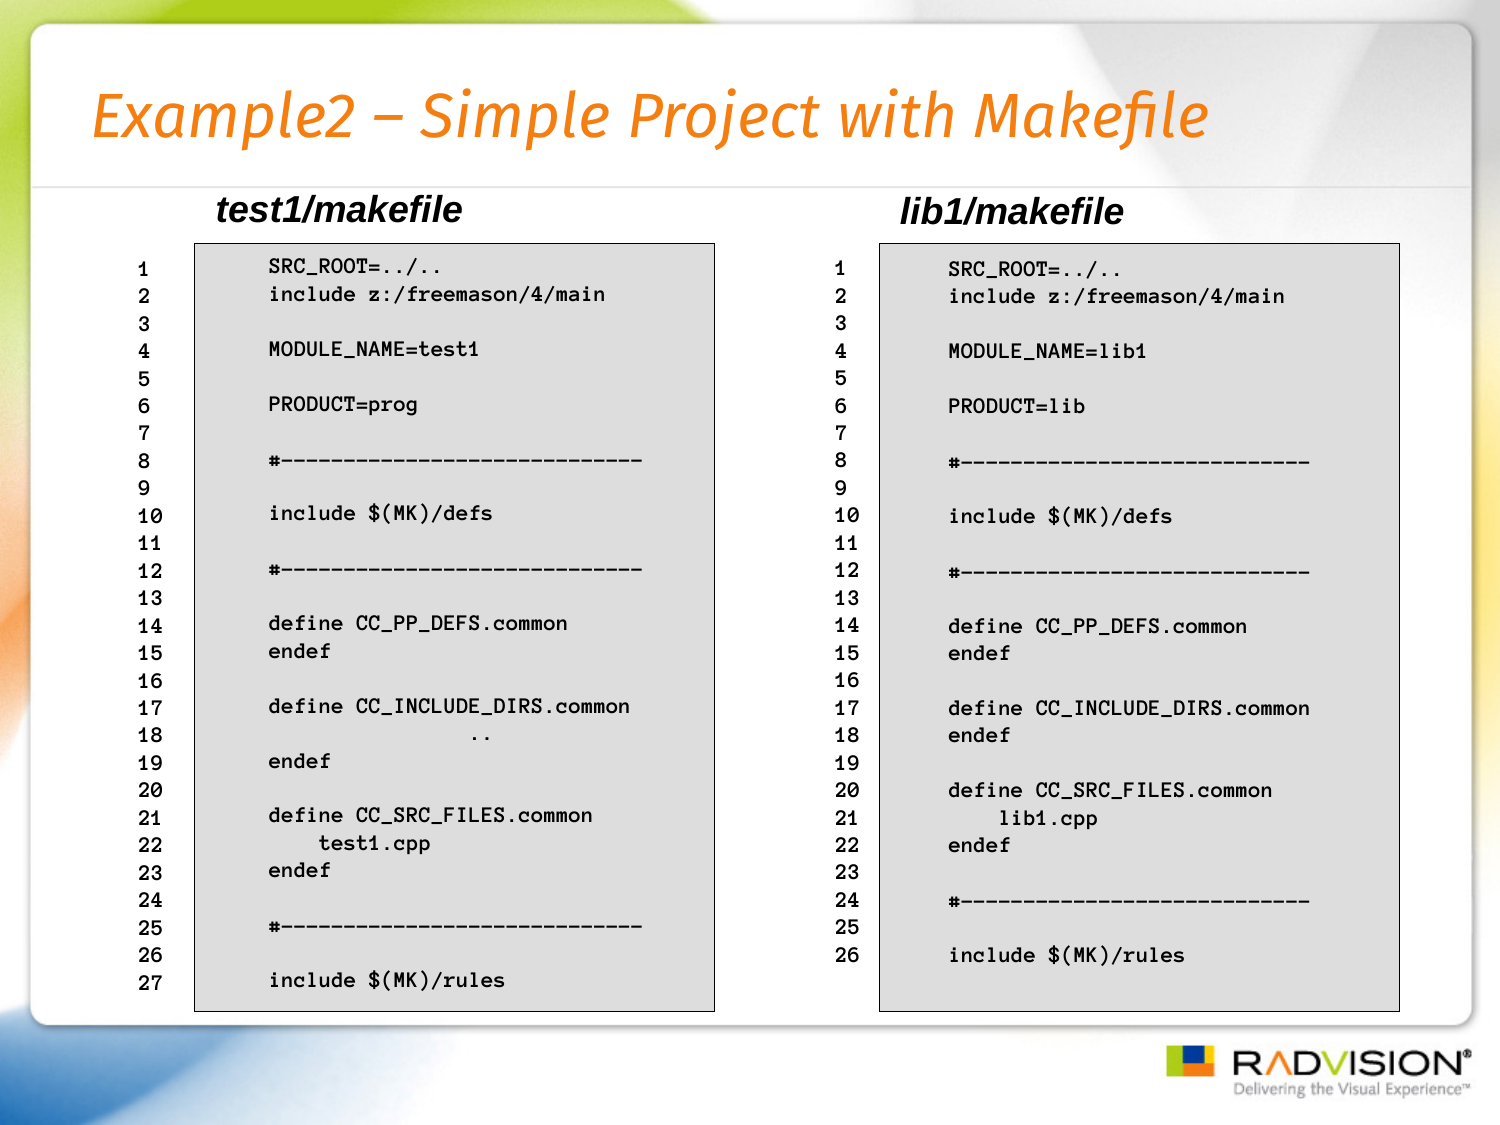

# Example2 – Simple Project with Makefile
test1/makefile
lib1/makefile

SRC_ROOT=../..
include z:/freemason/4/main

MODULE_NAME=test1

PRODUCT=prog

#-----------------------------

include $(MK)/defs

#-----------------------------

define CC_PP_DEFS.common
endef

define CC_INCLUDE_DIRS.common
	    ..
endef

define CC_SRC_FILES.common
    test1.cpp
endef

#-----------------------------

include $(MK)/rules

1
2
3
4
5
6
7
8
9
10
11
12
13
14
15
16
17
18
19
20
21
22
23
24
25
26
1
2
3
4
5
6
7
8
9
10
11
12
13
14
15
16
17
18
19
20
21
22
23
24
25
26
27
SRC_ROOT=../..
include z:/freemason/4/main

MODULE_NAME=lib1

PRODUCT=lib

#----------------------------

include $(MK)/defs

#----------------------------

define CC_PP_DEFS.common
endef

define CC_INCLUDE_DIRS.common
endef

define CC_SRC_FILES.common
    lib1.cpp
endef

#----------------------------

include $(MK)/rules